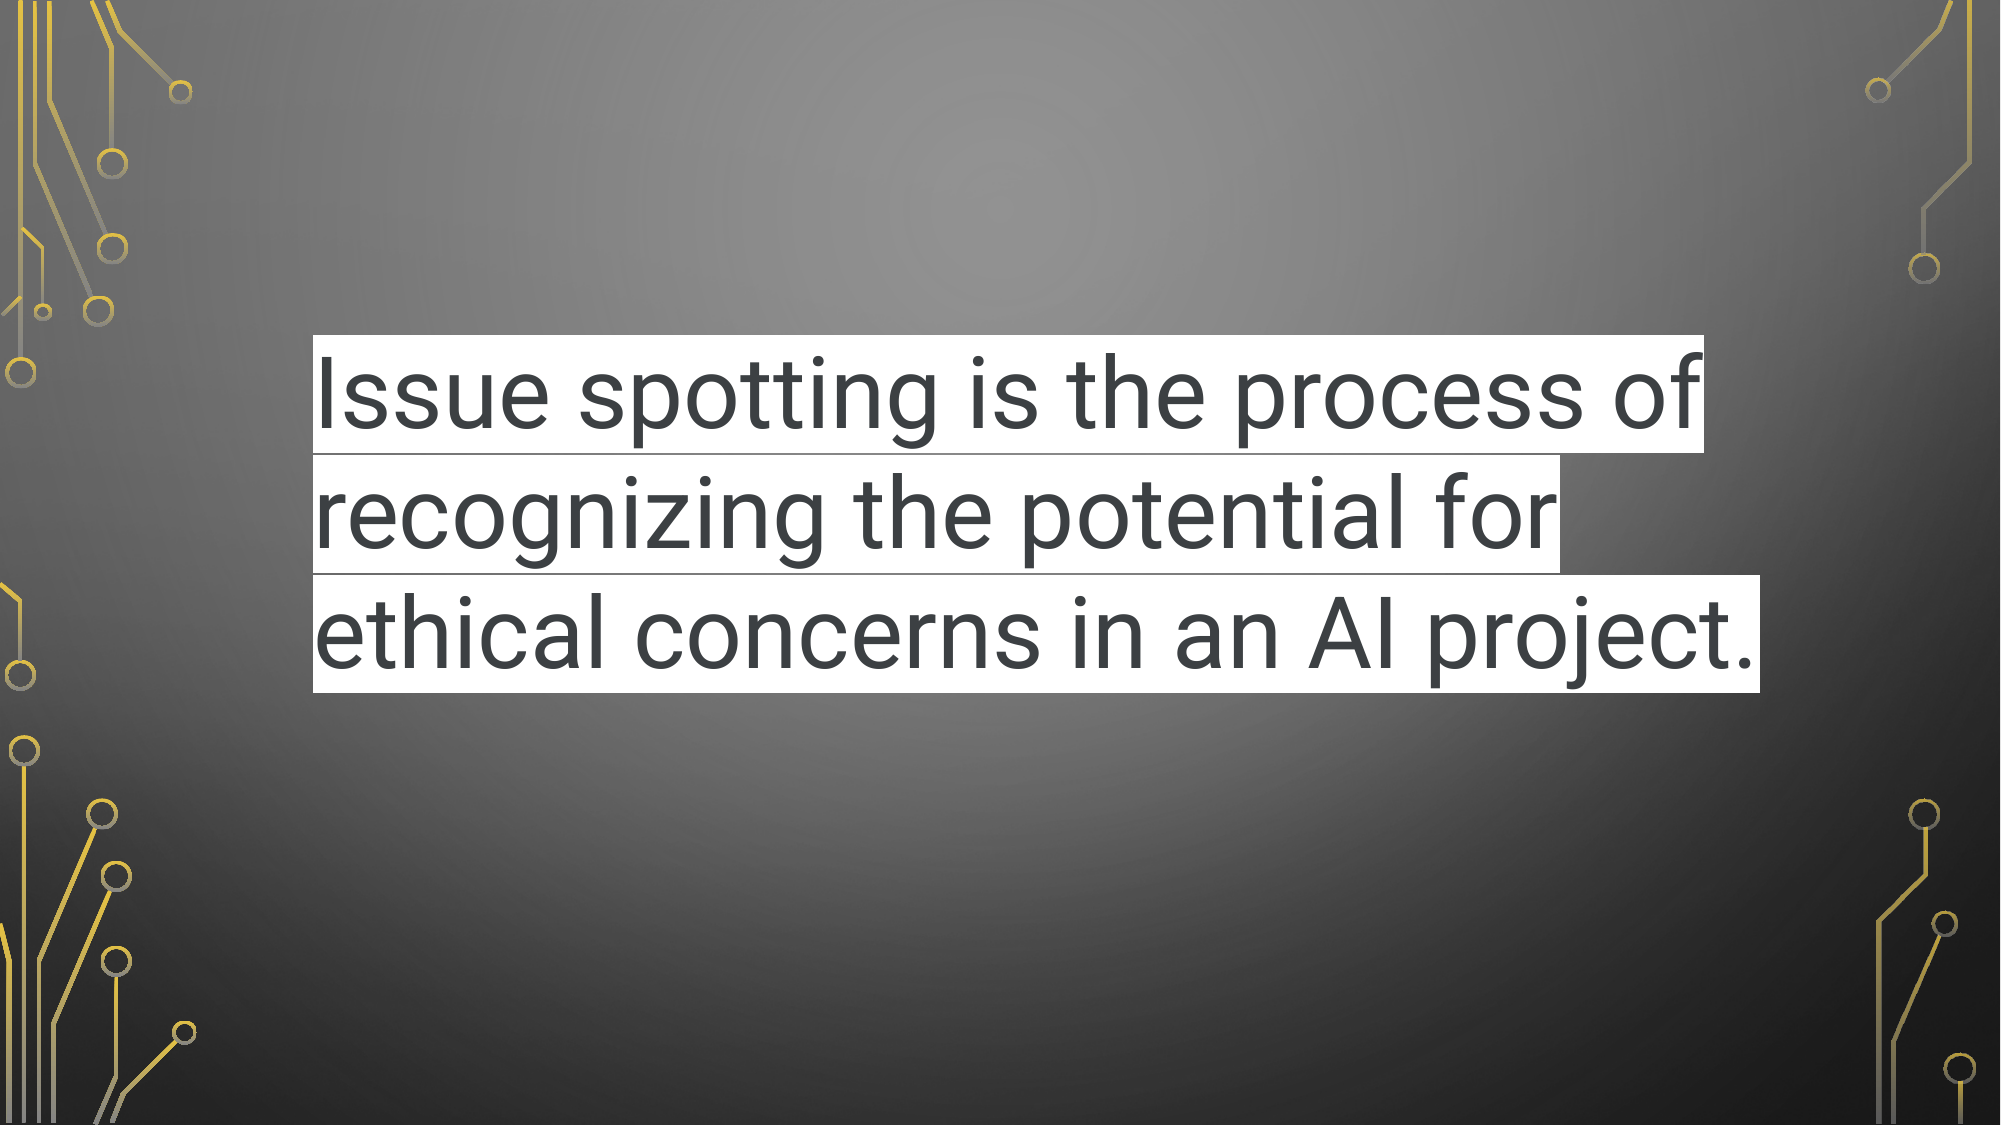

Issue spotting is the process of recognizing the potential for ethical concerns in an AI project.